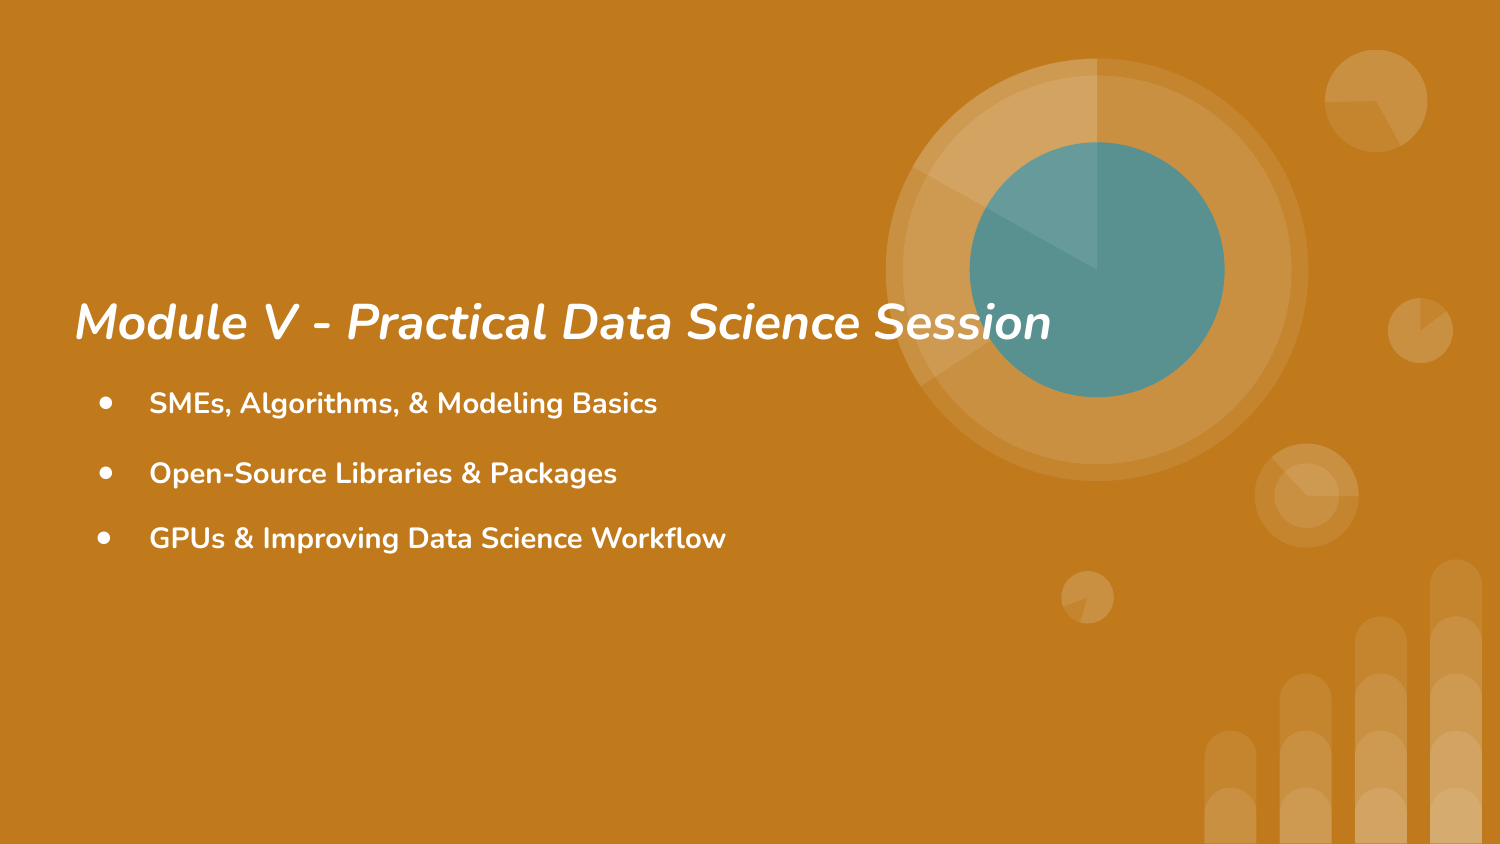

# Module V - Practical Data Science Session

SMEs, Algorithms, & Modeling Basics

Open-Source Libraries & Packages

GPUs & Improving Data Science Workflow